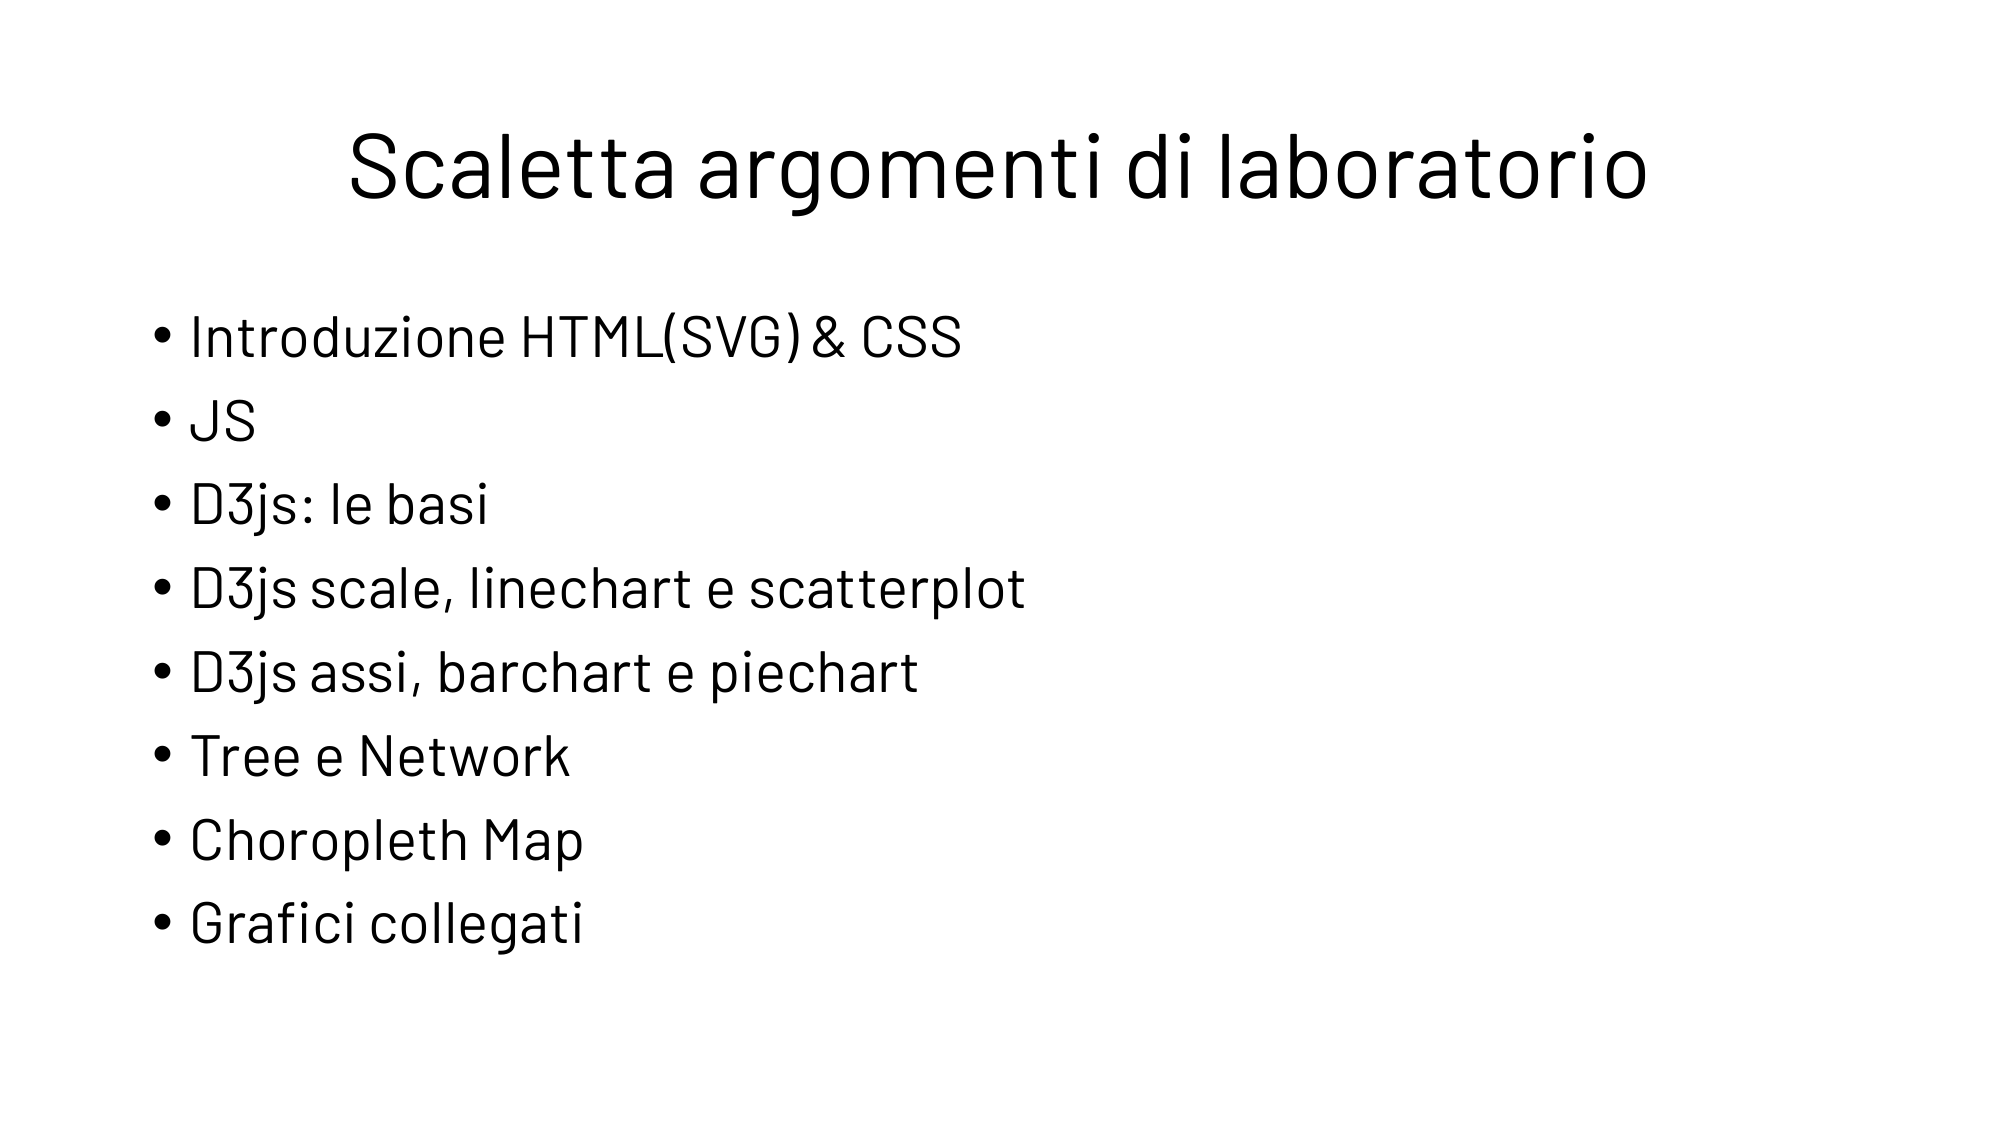

# Scaletta argomenti di laboratorio
Introduzione HTML(SVG) & CSS
JS
D3js: le basi
D3js scale, linechart e scatterplot
D3js assi, barchart e piechart
Tree e Network
Choropleth Map
Grafici collegati